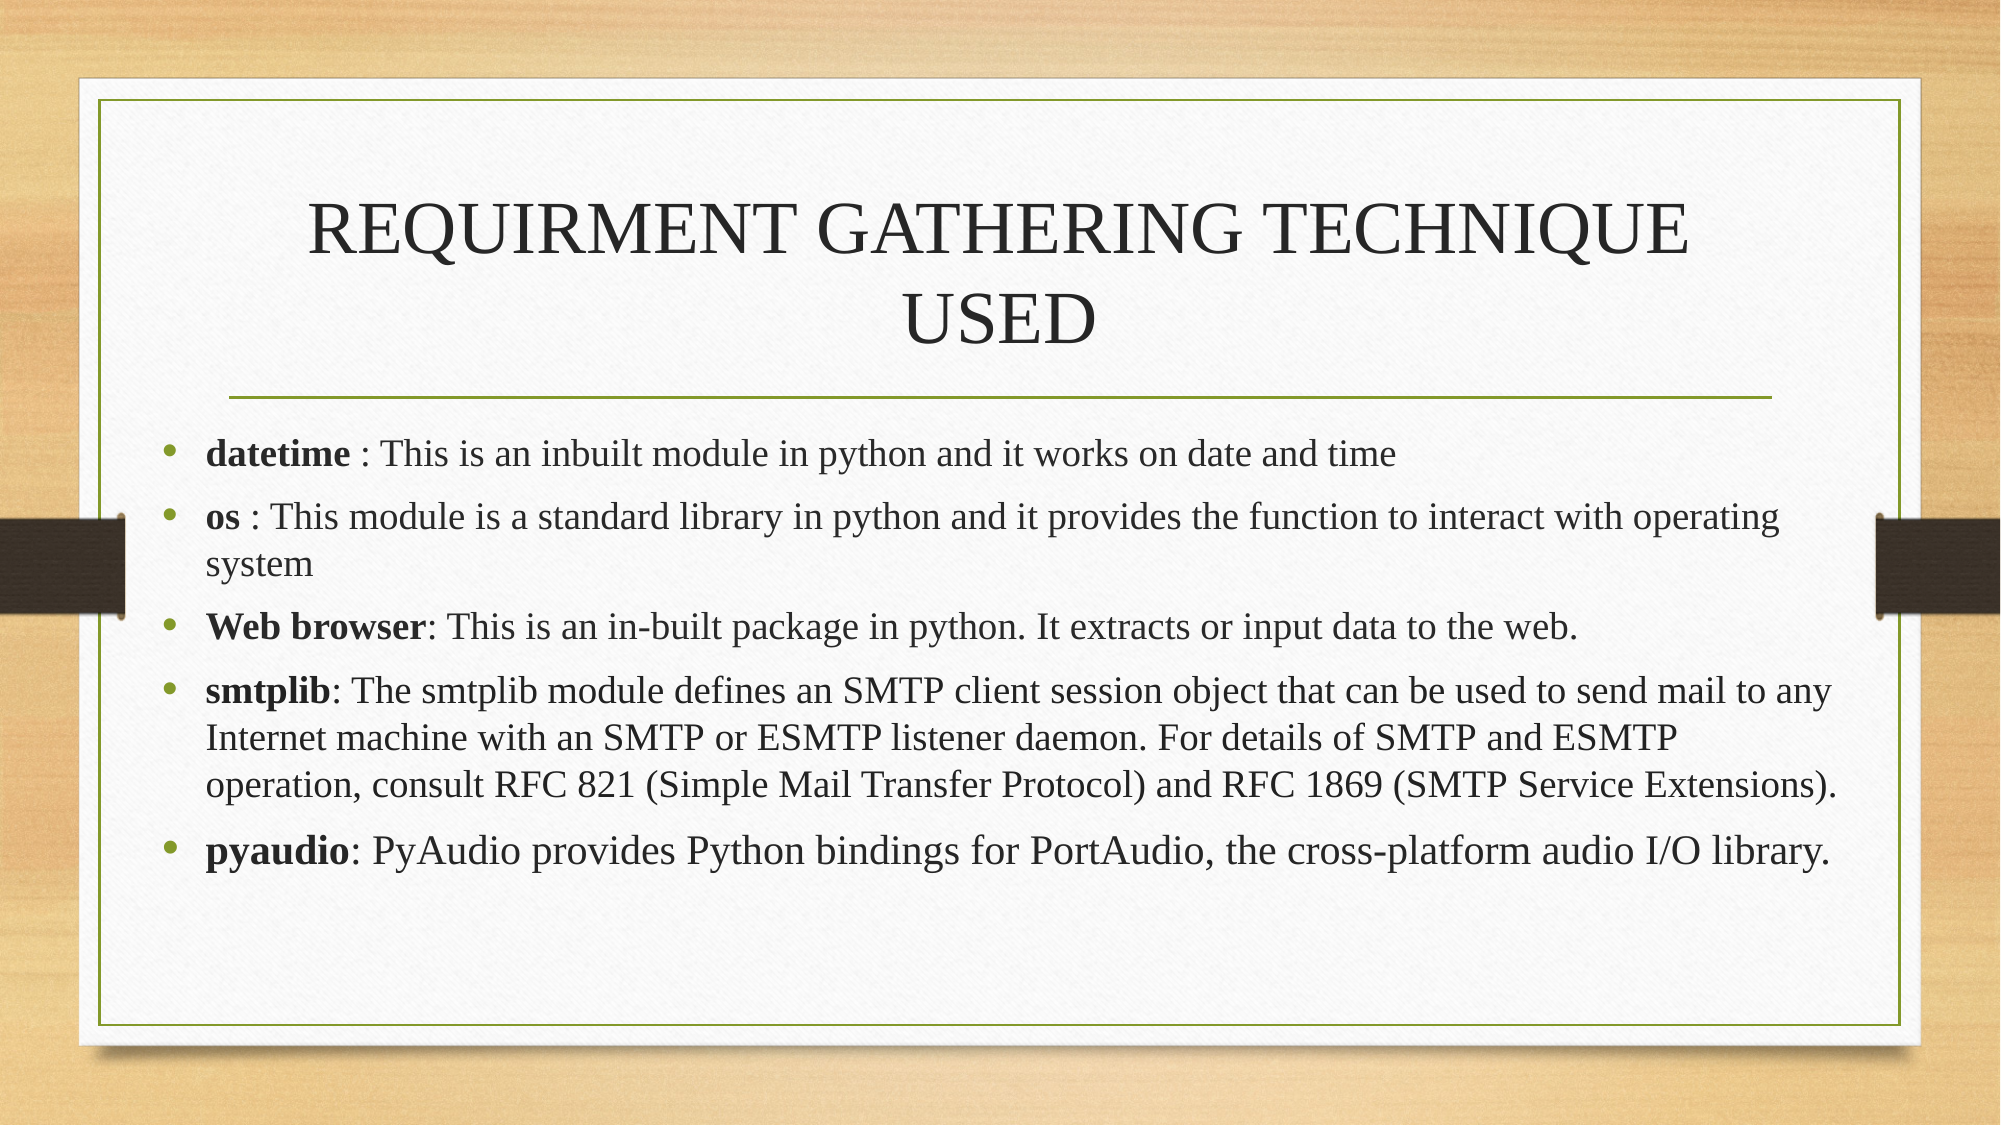

# REQUIRMENT GATHERING TECHNIQUE USED
datetime : This is an inbuilt module in python and it works on date and time
os : This module is a standard library in python and it provides the function to interact with operating system
Web browser: This is an in-built package in python. It extracts or input data to the web.
smtplib: The smtplib module defines an SMTP client session object that can be used to send mail to any Internet machine with an SMTP or ESMTP listener daemon. For details of SMTP and ESMTP operation, consult RFC 821 (Simple Mail Transfer Protocol) and RFC 1869 (SMTP Service Extensions).
pyaudio: PyAudio provides Python bindings for PortAudio, the cross-platform audio I/O library.